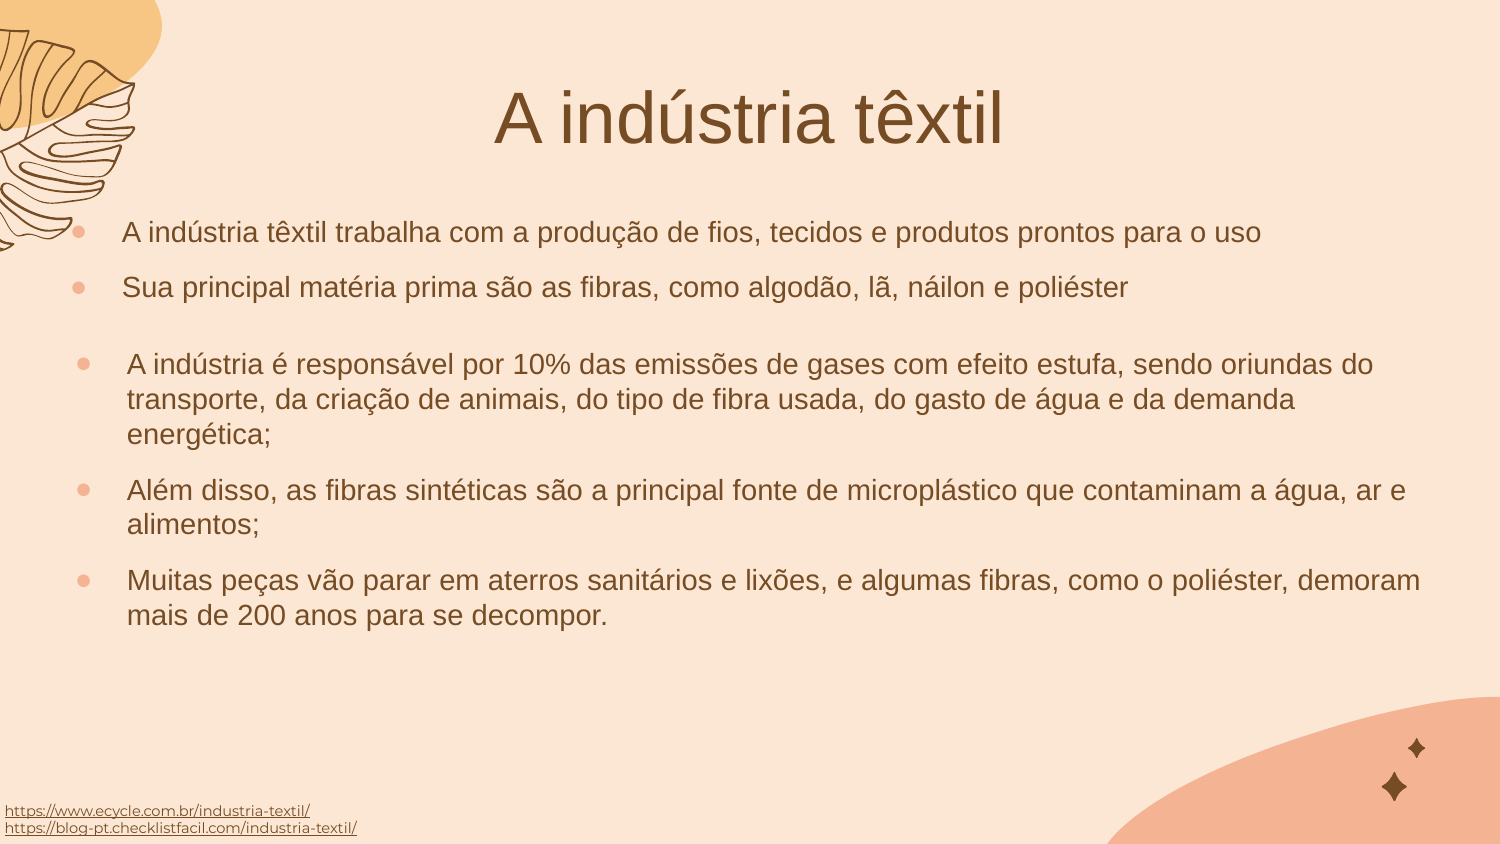

# A indústria têxtil
A indústria têxtil trabalha com a produção de fios, tecidos e produtos prontos para o uso
Sua principal matéria prima são as fibras, como algodão, lã, náilon e poliéster

A indústria é responsável por 10% das emissões de gases com efeito estufa, sendo oriundas do transporte, da criação de animais, do tipo de fibra usada, do gasto de água e da demanda energética;
Além disso, as fibras sintéticas são a principal fonte de microplástico que contaminam a água, ar e alimentos;
Muitas peças vão parar em aterros sanitários e lixões, e algumas fibras, como o poliéster, demoram mais de 200 anos para se decompor.

https://www.ecycle.com.br/industria-textil/
https://blog-pt.checklistfacil.com/industria-textil/